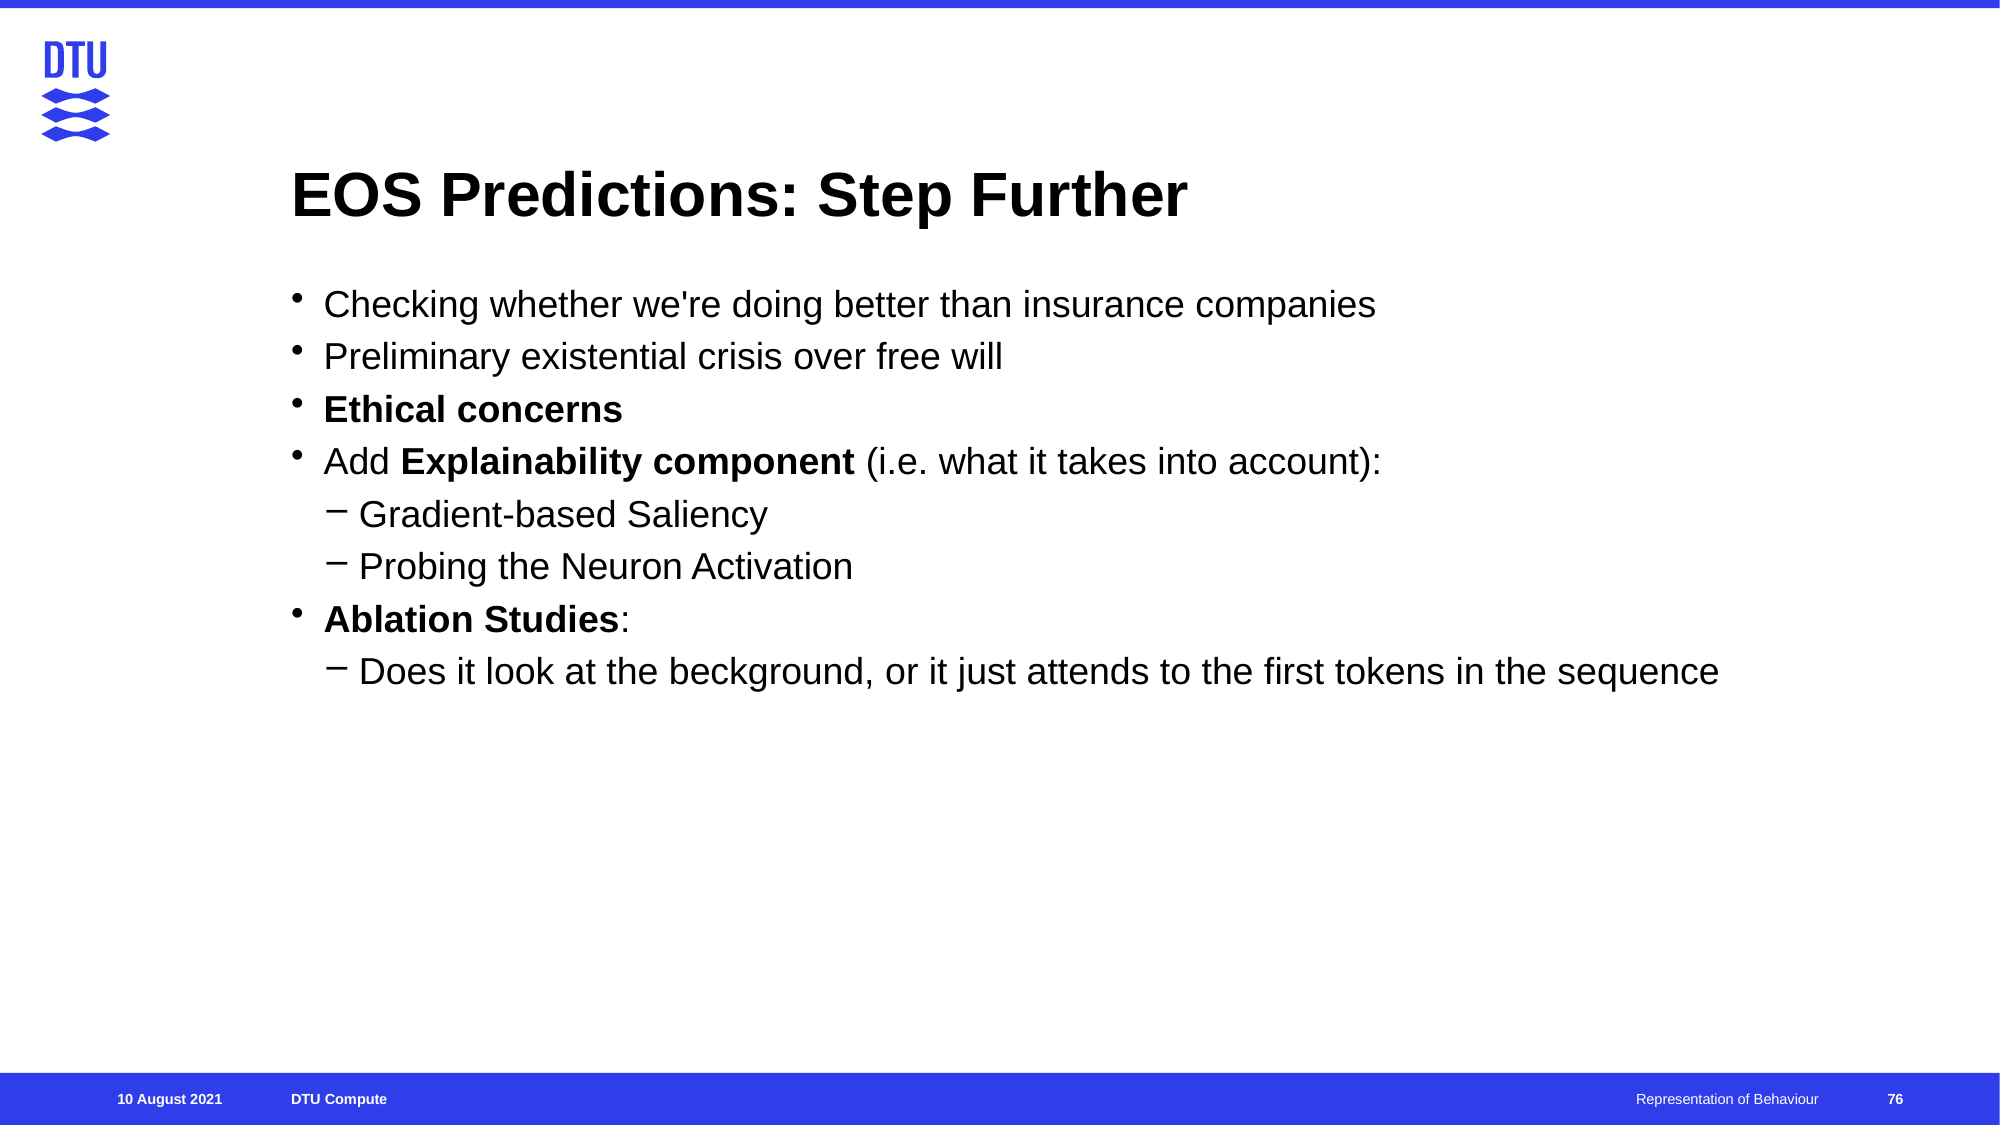

# EOS Predictions: Step Further
Checking whether we're doing better than insurance companies
Preliminary existential crisis over free will
Ethical concerns
Add Explainability component (i.e. what it takes into account):
Gradient-based Saliency
Probing the Neuron Activation
Ablation Studies:
Does it look at the beckground, or it just attends to the first tokens in the sequence

76